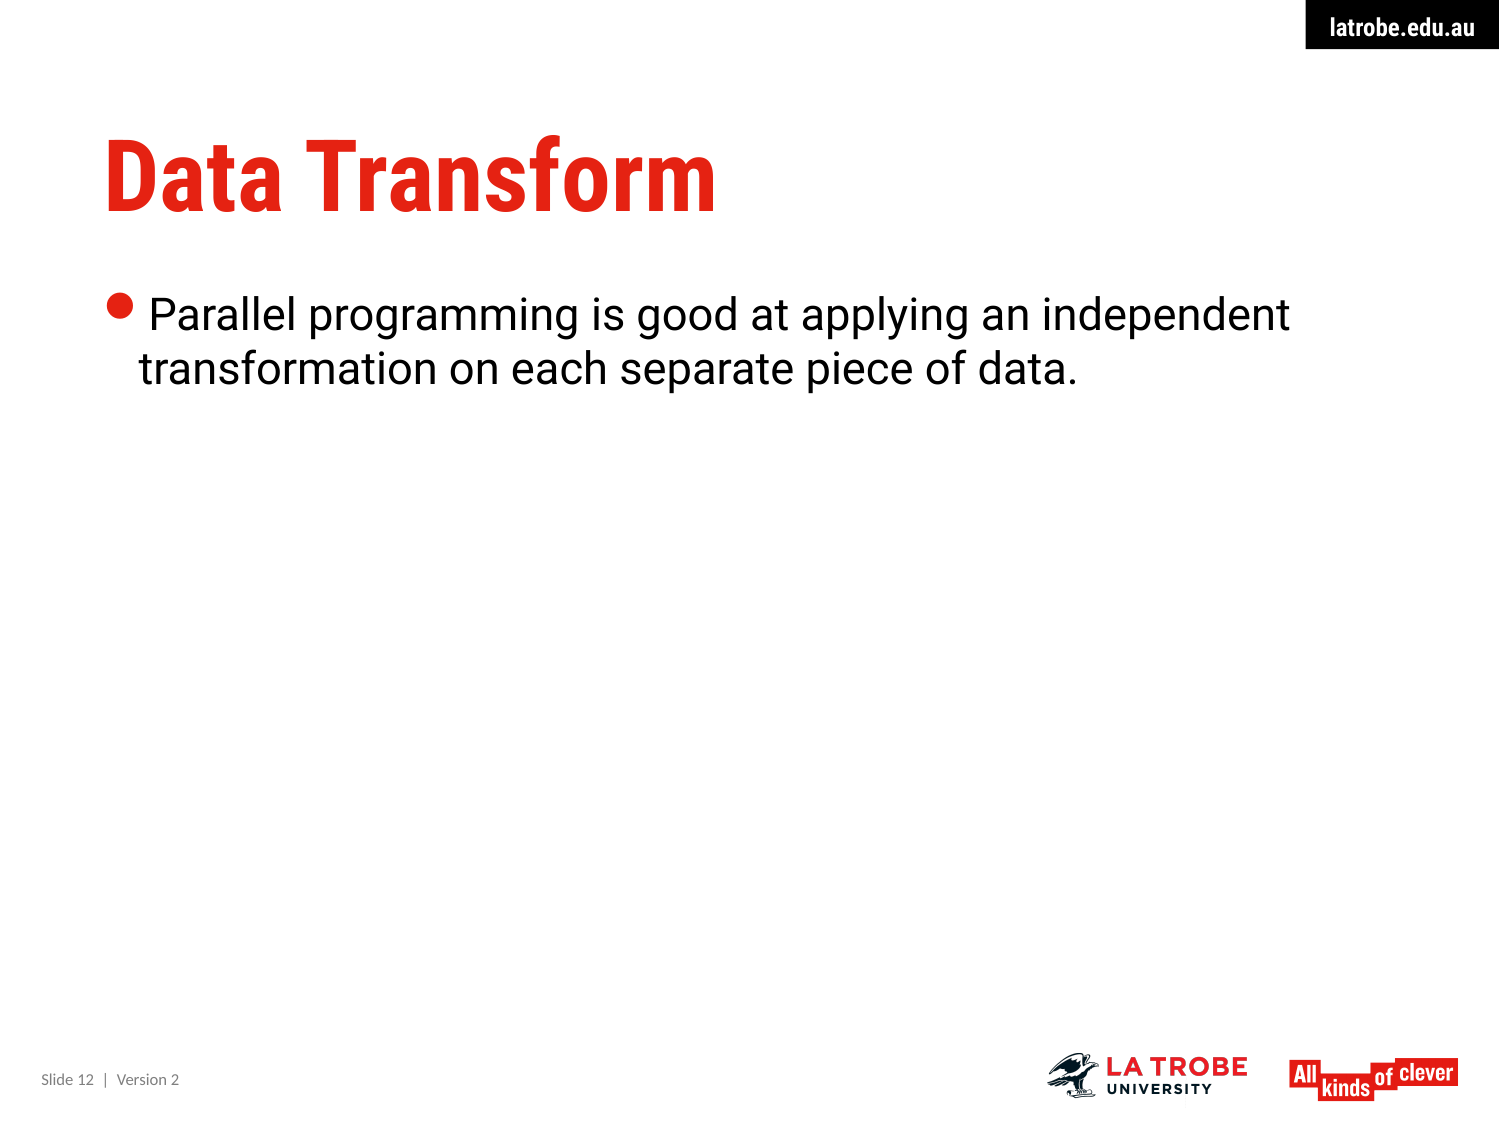

# Data Transform
Parallel programming is good at applying an independent transformation on each separate piece of data.